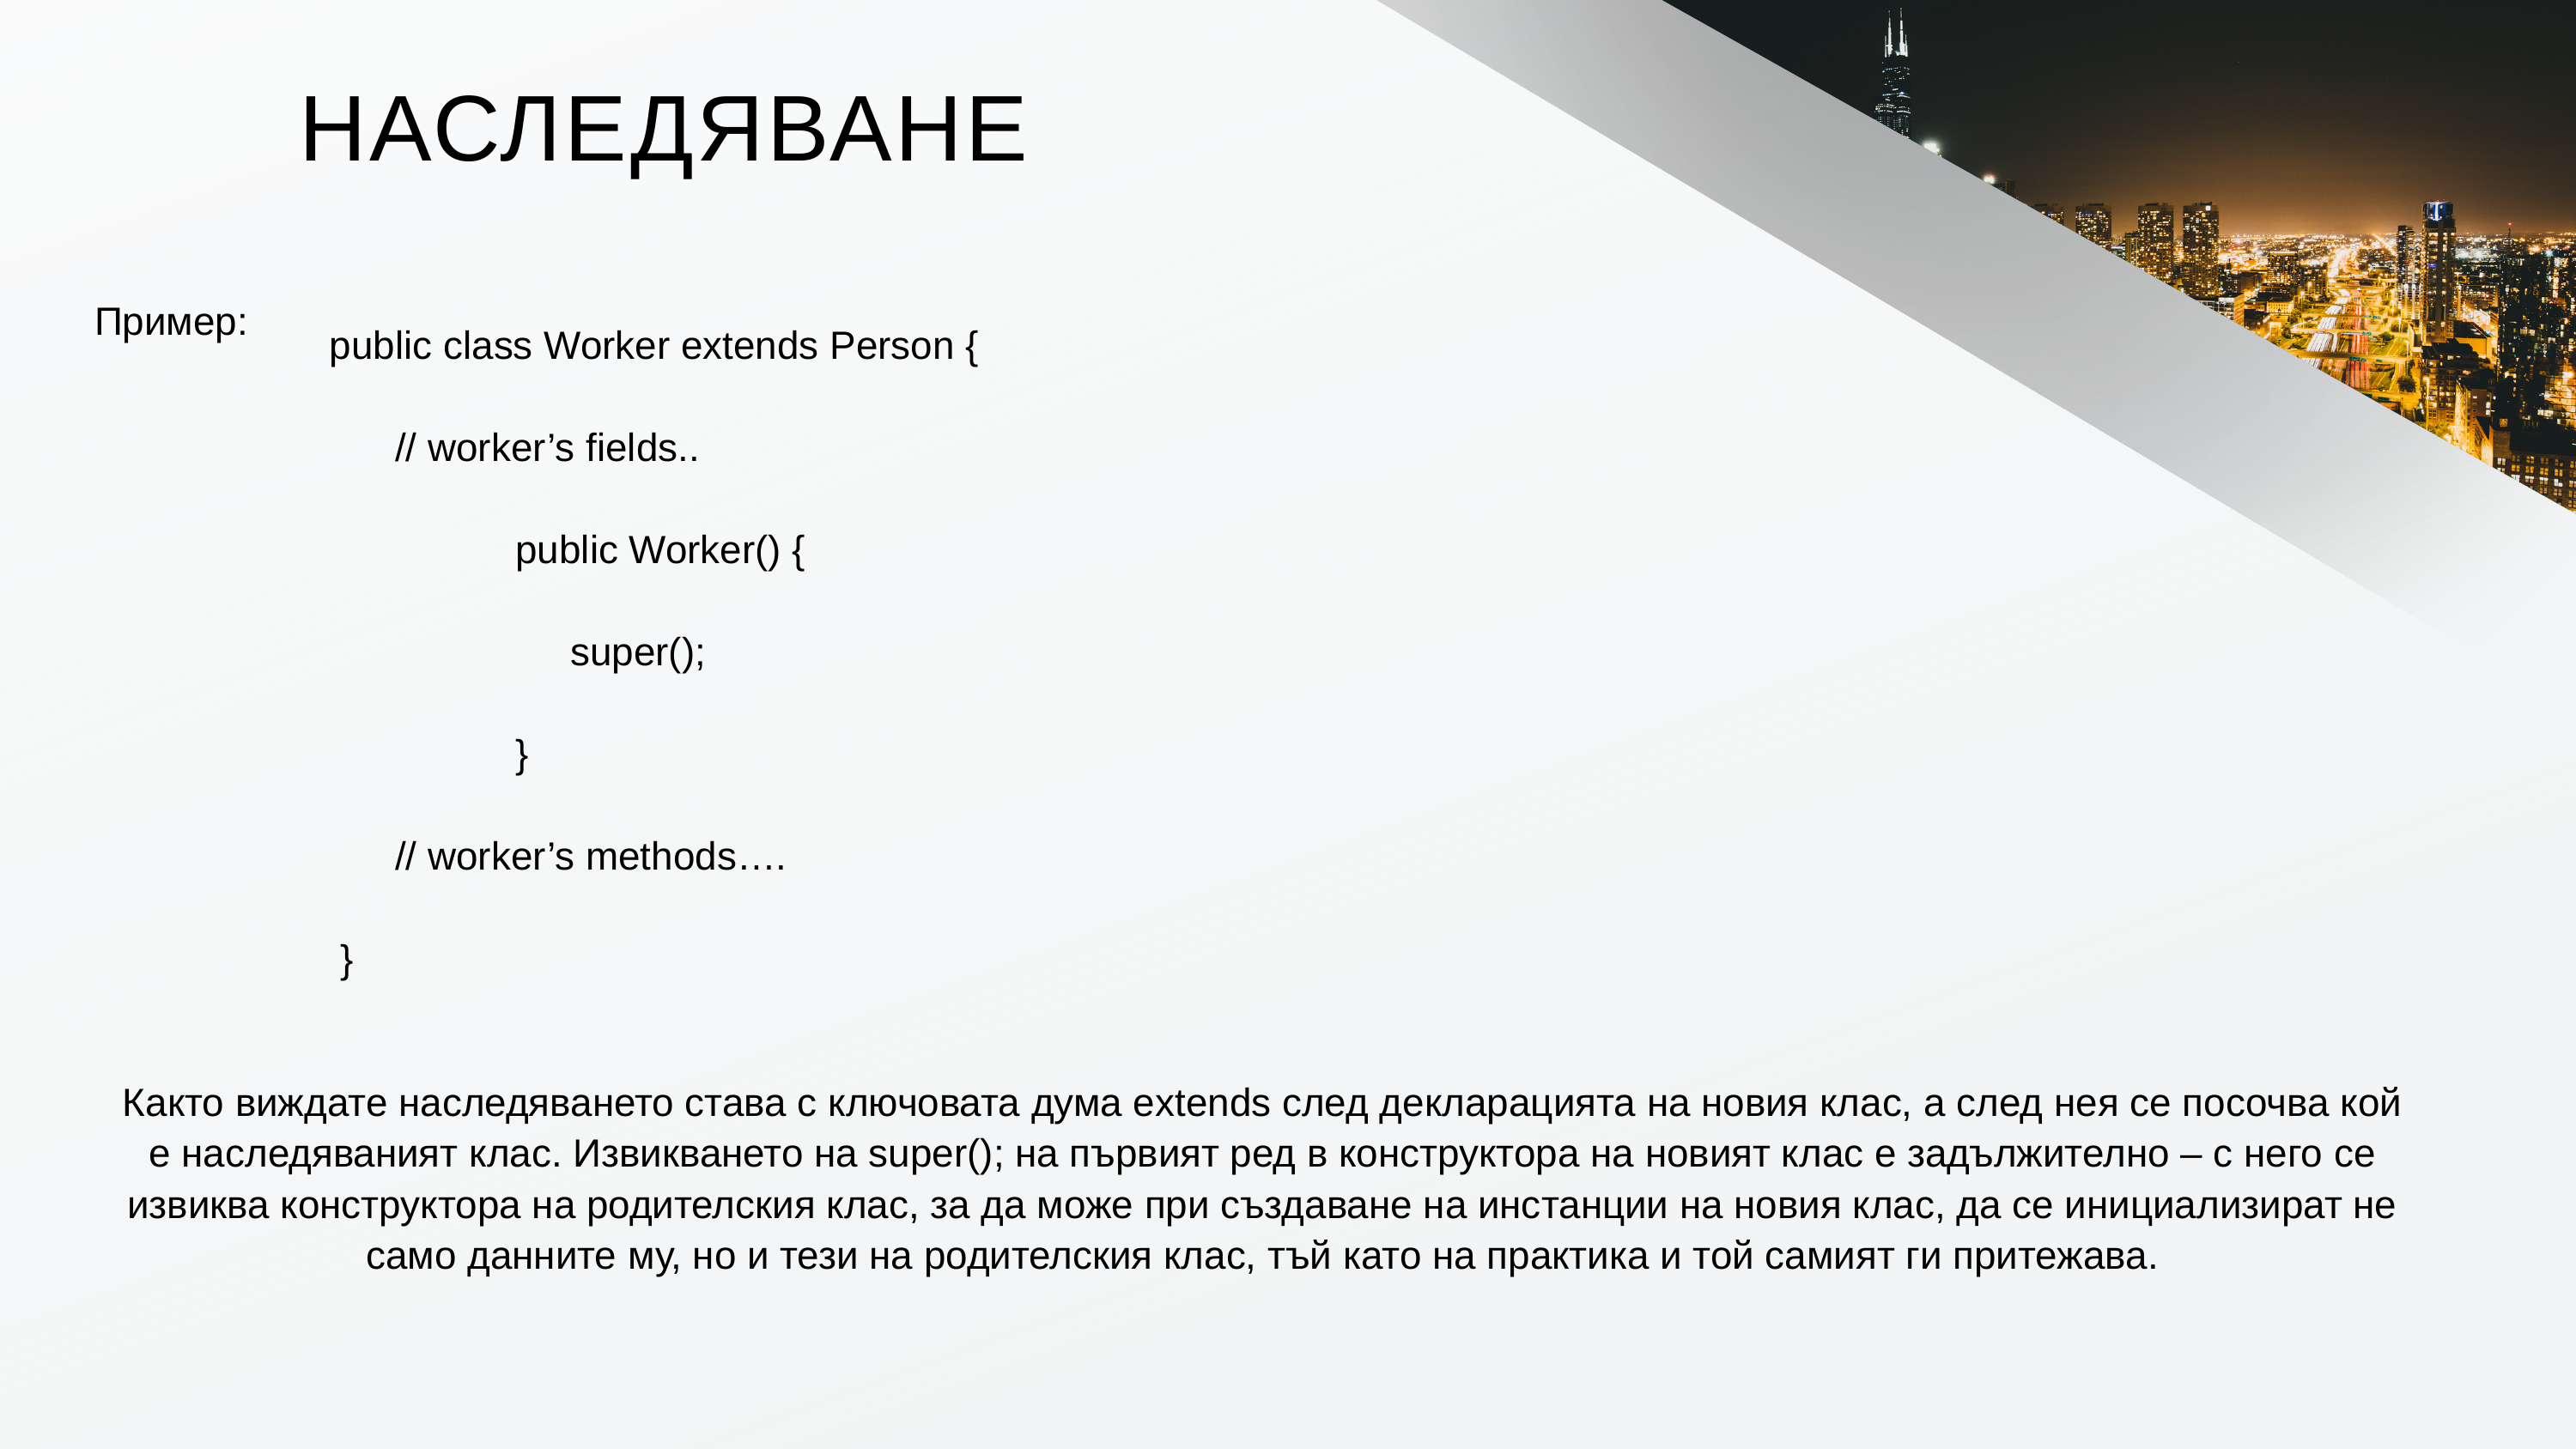

НАСЛЕДЯВАНЕ

Пример:
public class Worker extends Person {

      // worker’s fields..

                 public Worker() {

                      super();

                 }

      // worker’s methods….

 }
Както виждате наследяването става с ключовата дума extends след декларацията на новия клас, а след нея се посочва кой е наследяваният клас. Извикването на super(); на първият ред в конструктора на новият клас е задължително – с него се извиква конструктора на родителския клас, за да може при създаване на инстанции на новия клас, да се инициализират не само данните му, но и тези на родителския клас, тъй като на практика и той самият ги притежава.